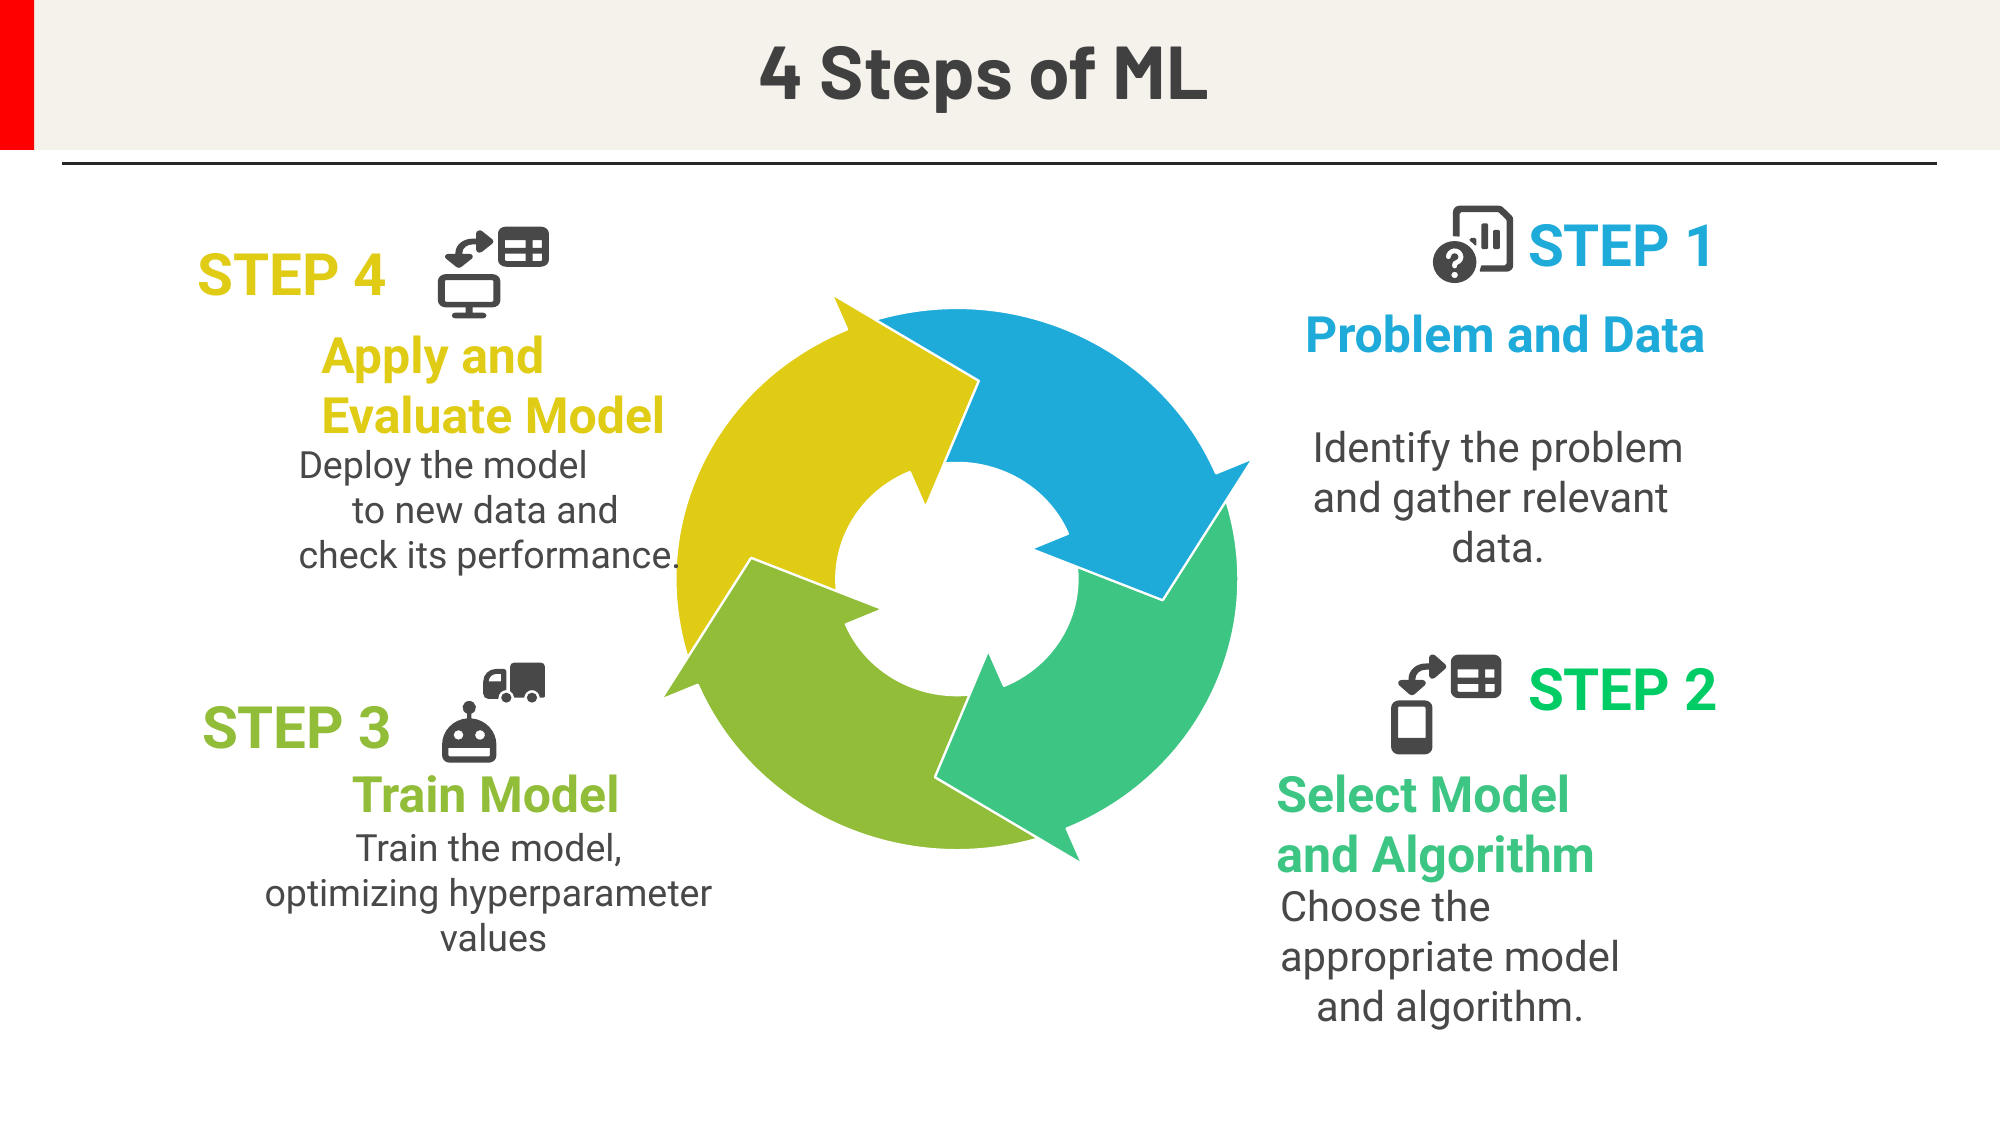

4 Steps of ML
STEP 1

Problem and Data
Apply and
Evaluate Model
Identify the problem
and gather relevant
data.
Deploy the model
to new data and
check its performance.

Train Model
Select Model
and Algorithm
Train the model,
optimizing hyperparameter
values
Choose the
appropriate model
and algorithm.
STEP 4
STEP 2
STEP 3